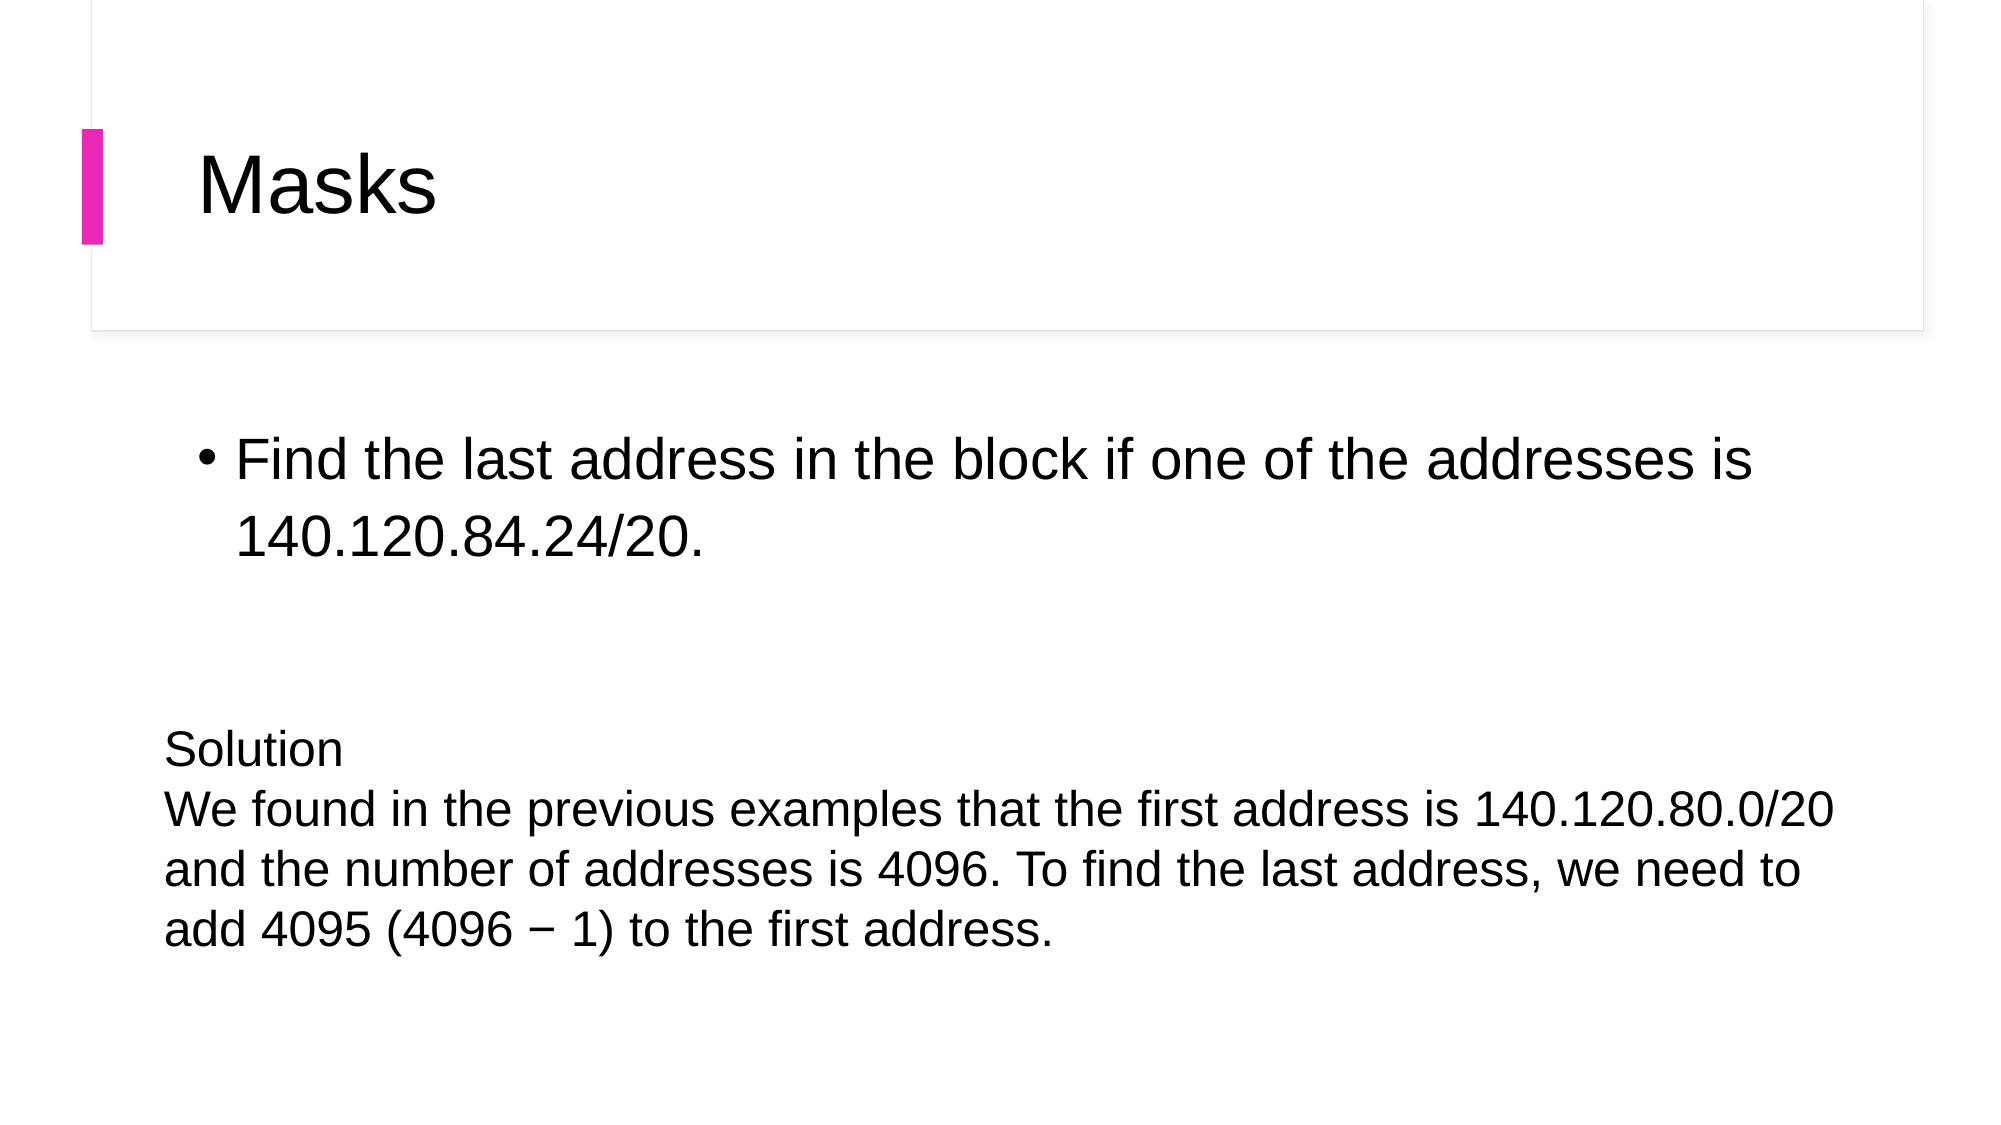

# Masks
Find the last address in the block if one of the addresses is 140.120.84.24/20.

Solution
We found in the previous examples that the first address is 140.120.80.0/20 and the number of addresses is 4096. To find the last address, we need to add 4095 (4096 − 1) to the first address.